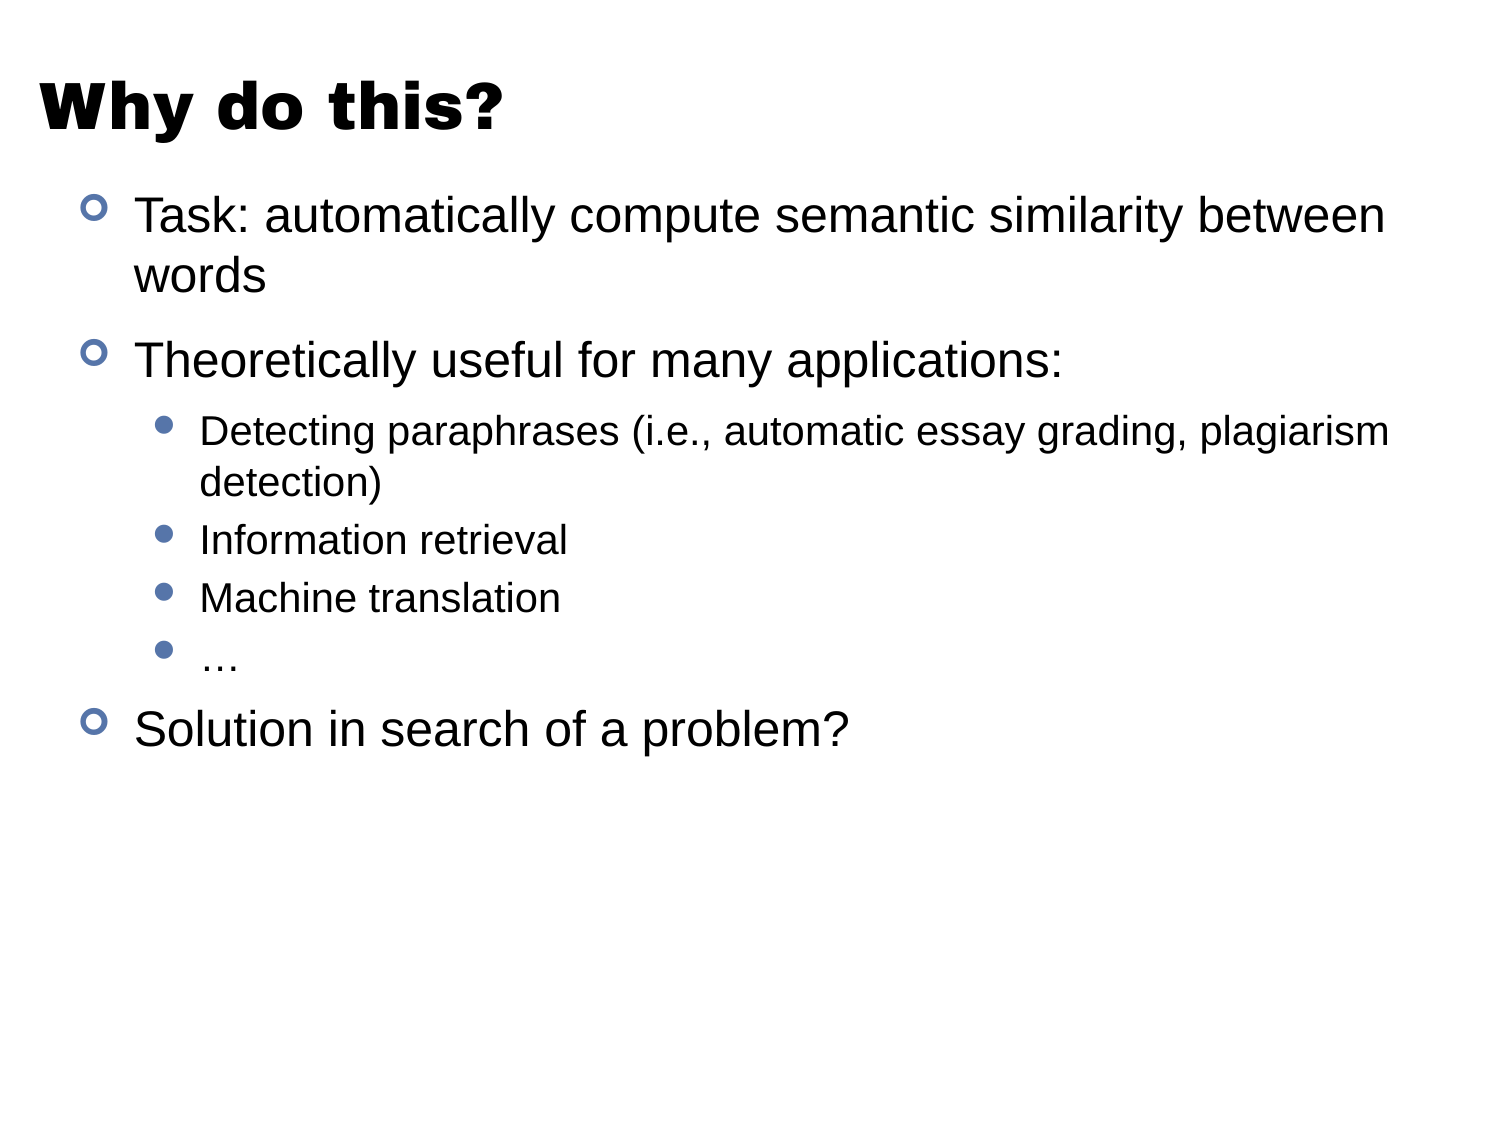

# Why do this?
Task: automatically compute semantic similarity between words
Theoretically useful for many applications:
Detecting paraphrases (i.e., automatic essay grading, plagiarism detection)
Information retrieval
Machine translation
…
Solution in search of a problem?